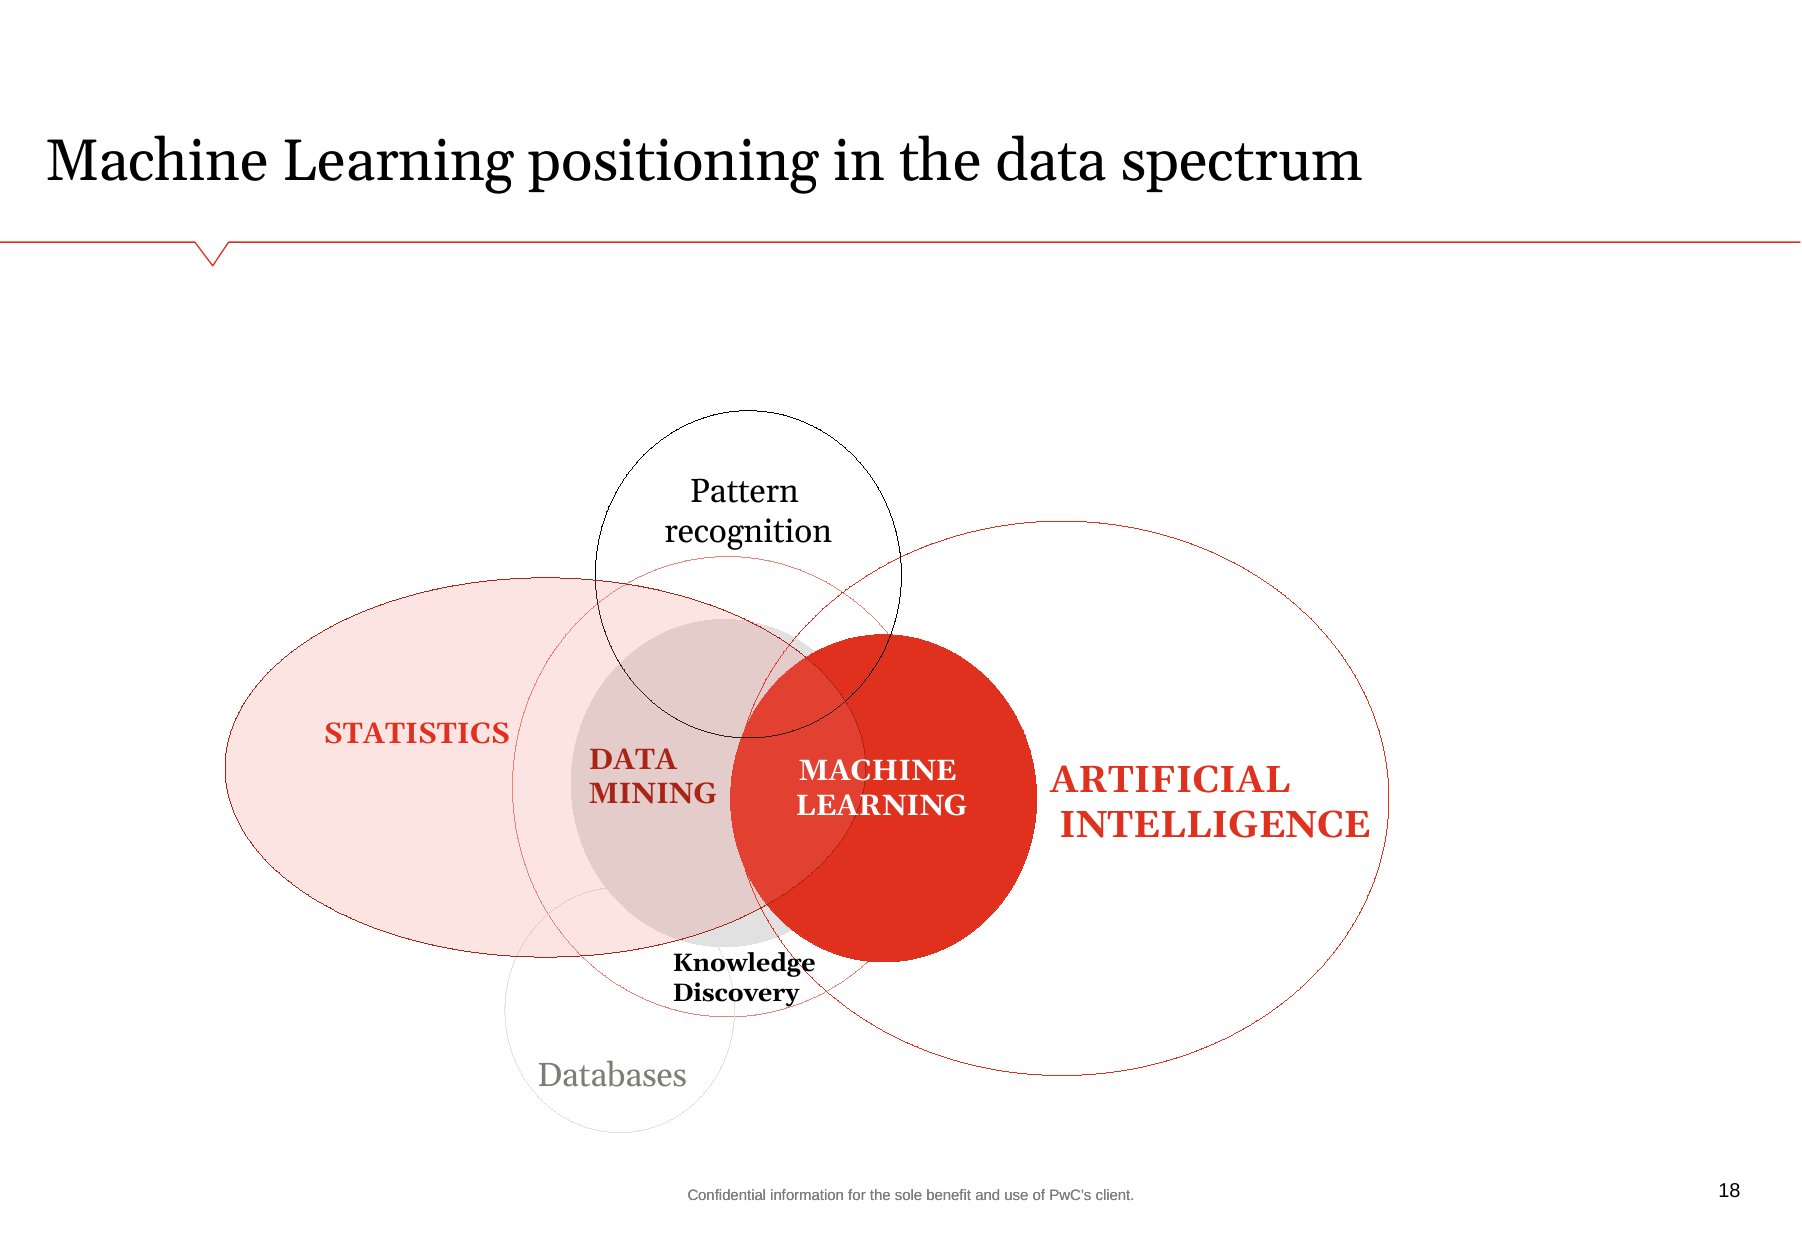

Machine Learning positioning in the data spectrum

Pattern
recognition

STATISTICS
DATA
MINING
MACHINE
LEARNING
ARTIFICIAL
 INTELLIGENCE

Knowledge Discovery
Databases
18